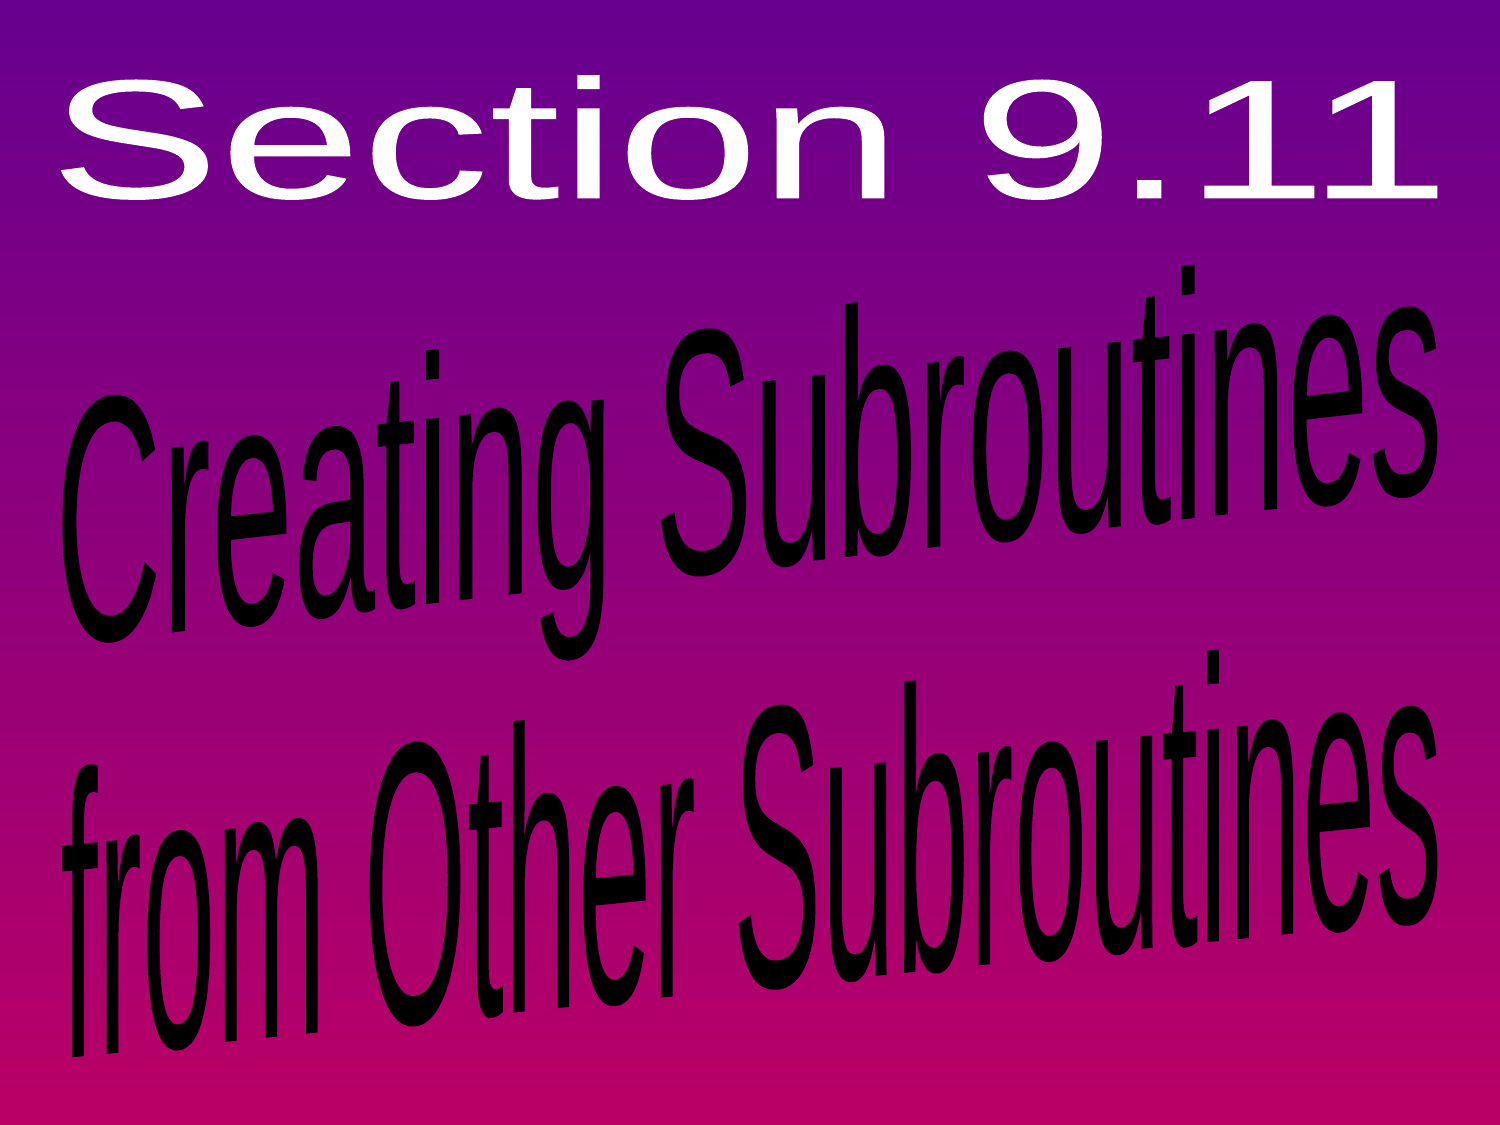

Section 9.11
  Creating Subroutines
from Other Subroutines